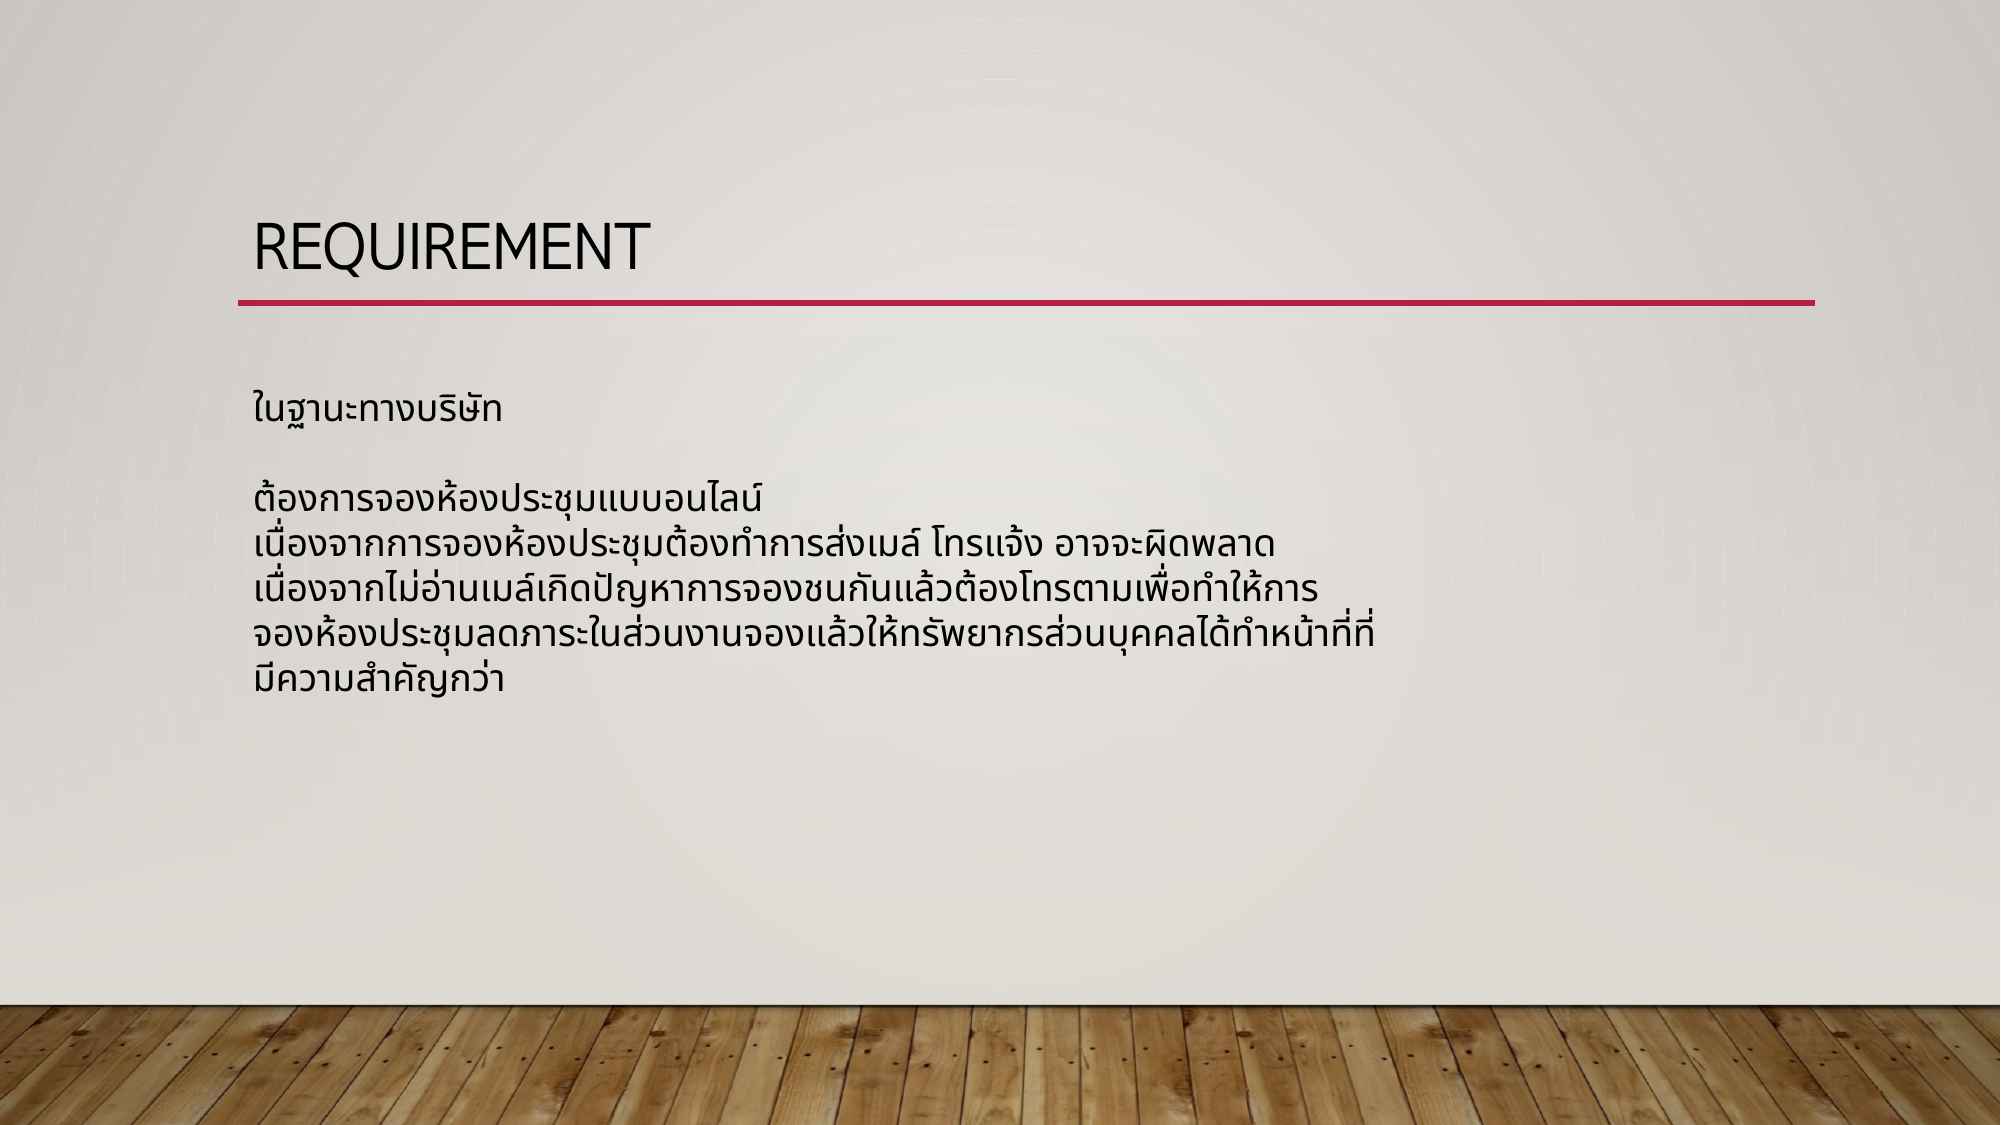

# Requirement
ในฐานะทางบริษัท

ต้องการจองห้องประชุมแบบอนไลน์
เนื่องจากการจองห้องประชุมต้องทำการส่งเมล์ โทรแจ้ง อาจจะผิดพลาดเนื่องจากไม่อ่านเมล์เกิดปัญหาการจองชนกันแล้วต้องโทรตามเพื่อทำให้การจองห้องประชุมลดภาระในส่วนงานจองแล้วให้ทรัพยากรส่วนบุคคลได้ทำหน้าที่ที่มีความสำคัญกว่า